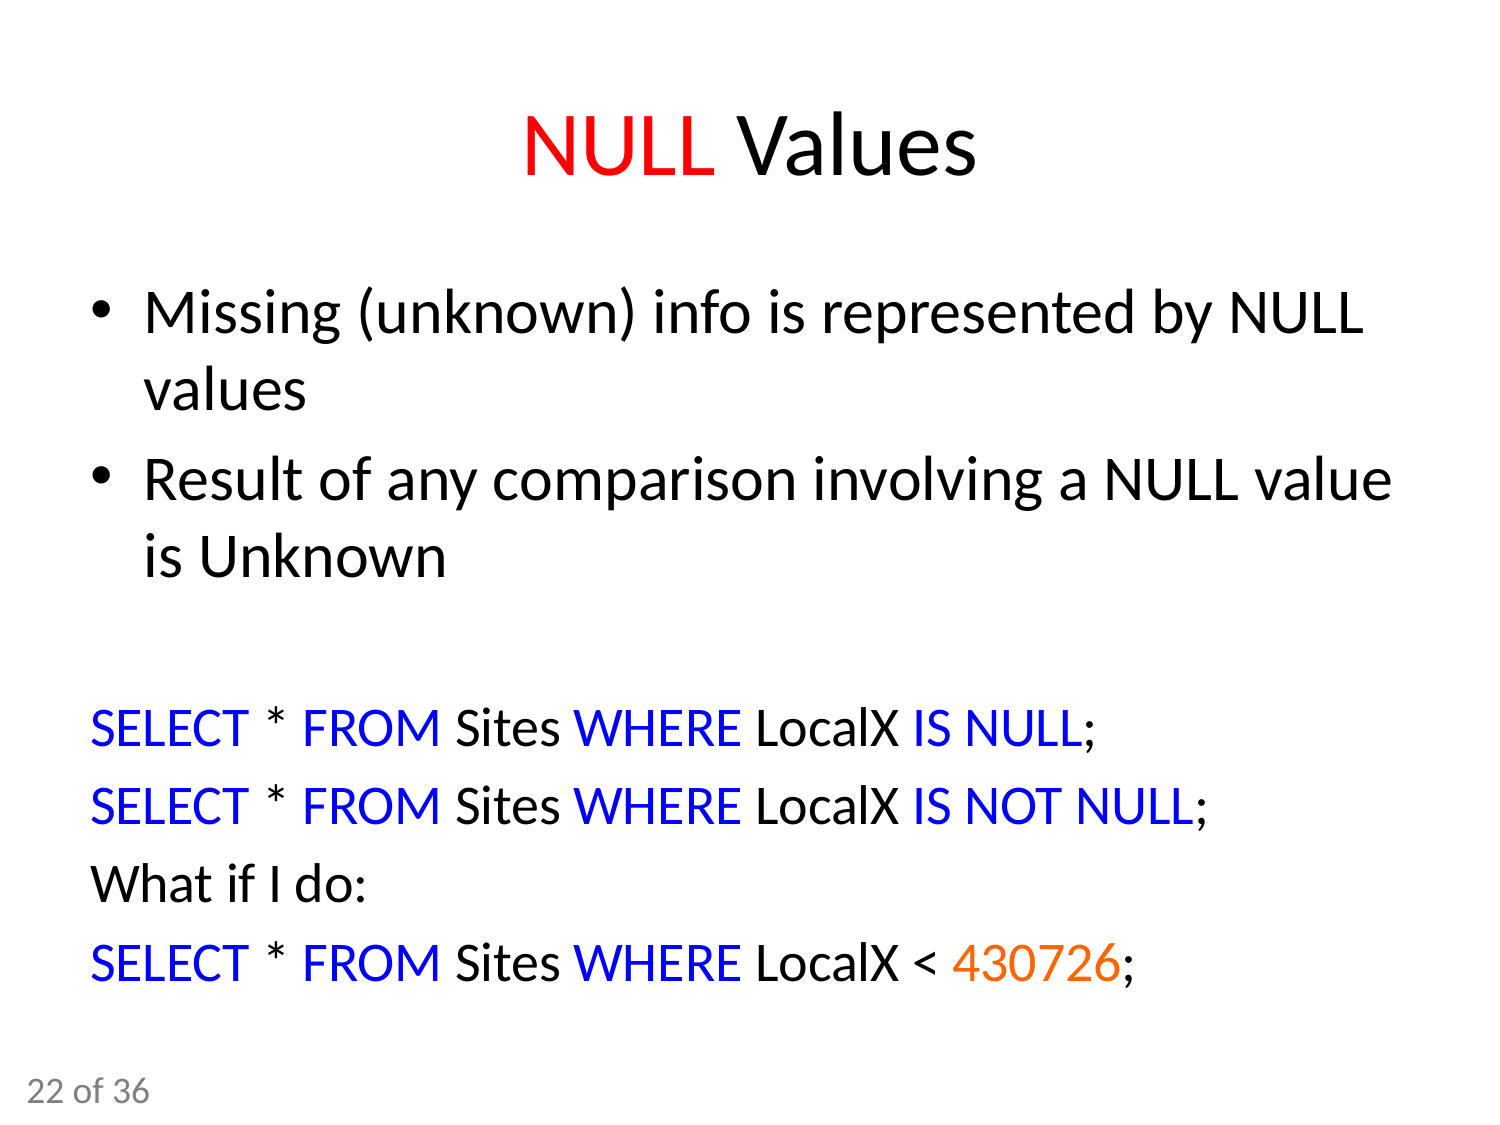

# NULL Values
Missing (unknown) info is represented by NULL values
Result of any comparison involving a NULL value is Unknown

SELECT * FROM Sites WHERE LocalX IS NULL;
SELECT * FROM Sites WHERE LocalX IS NOT NULL;
What if I do:
SELECT * FROM Sites WHERE LocalX < 430726;